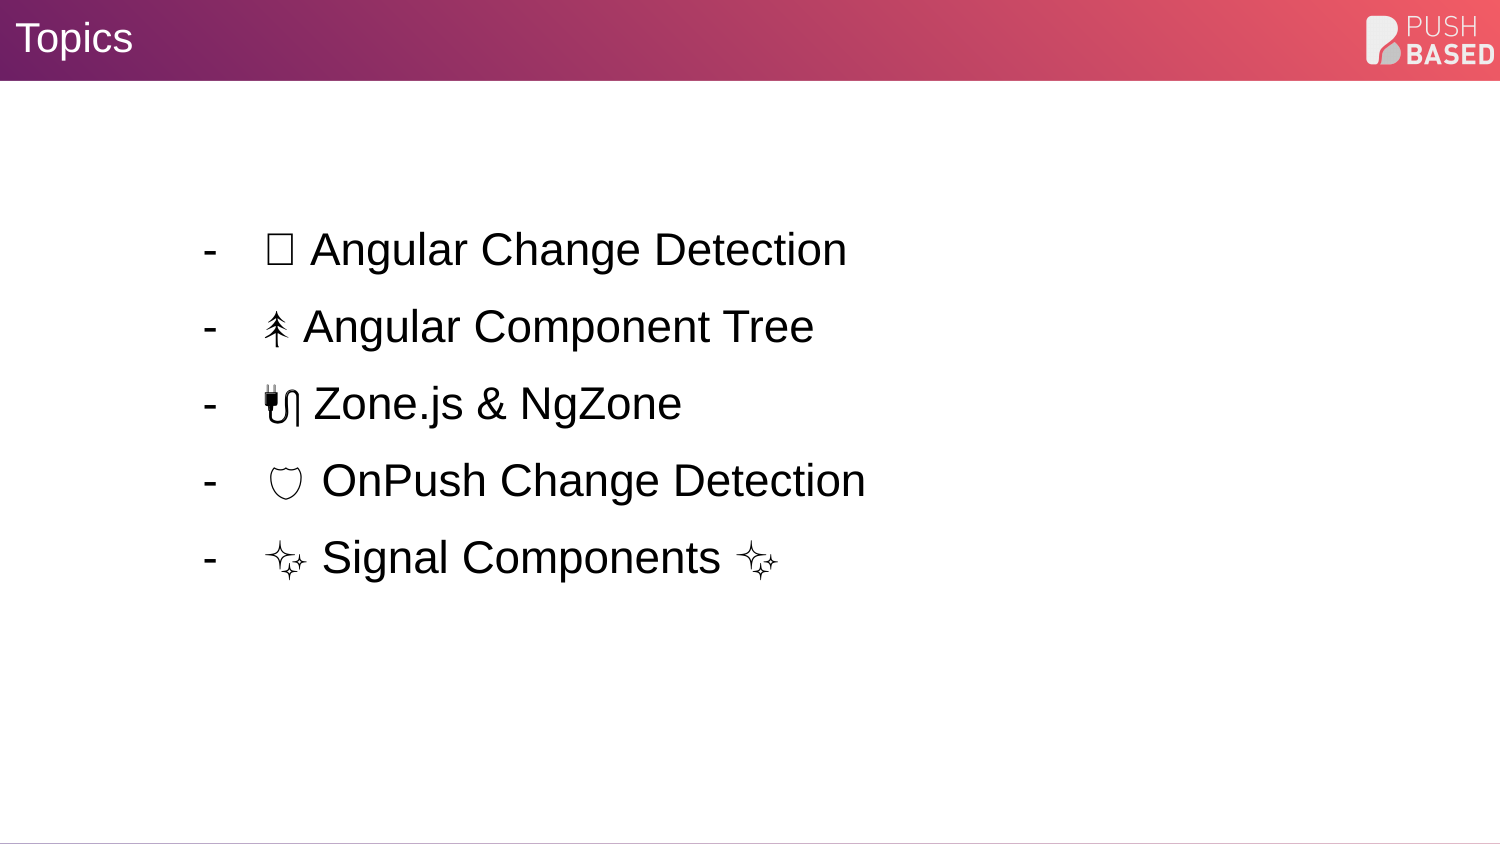

# Topics

🧩 Angular Change Detection
🌲 Angular Component Tree
🔌 Zone.js & NgZone
🛡️ OnPush Change Detection
✨ Signal Components ✨